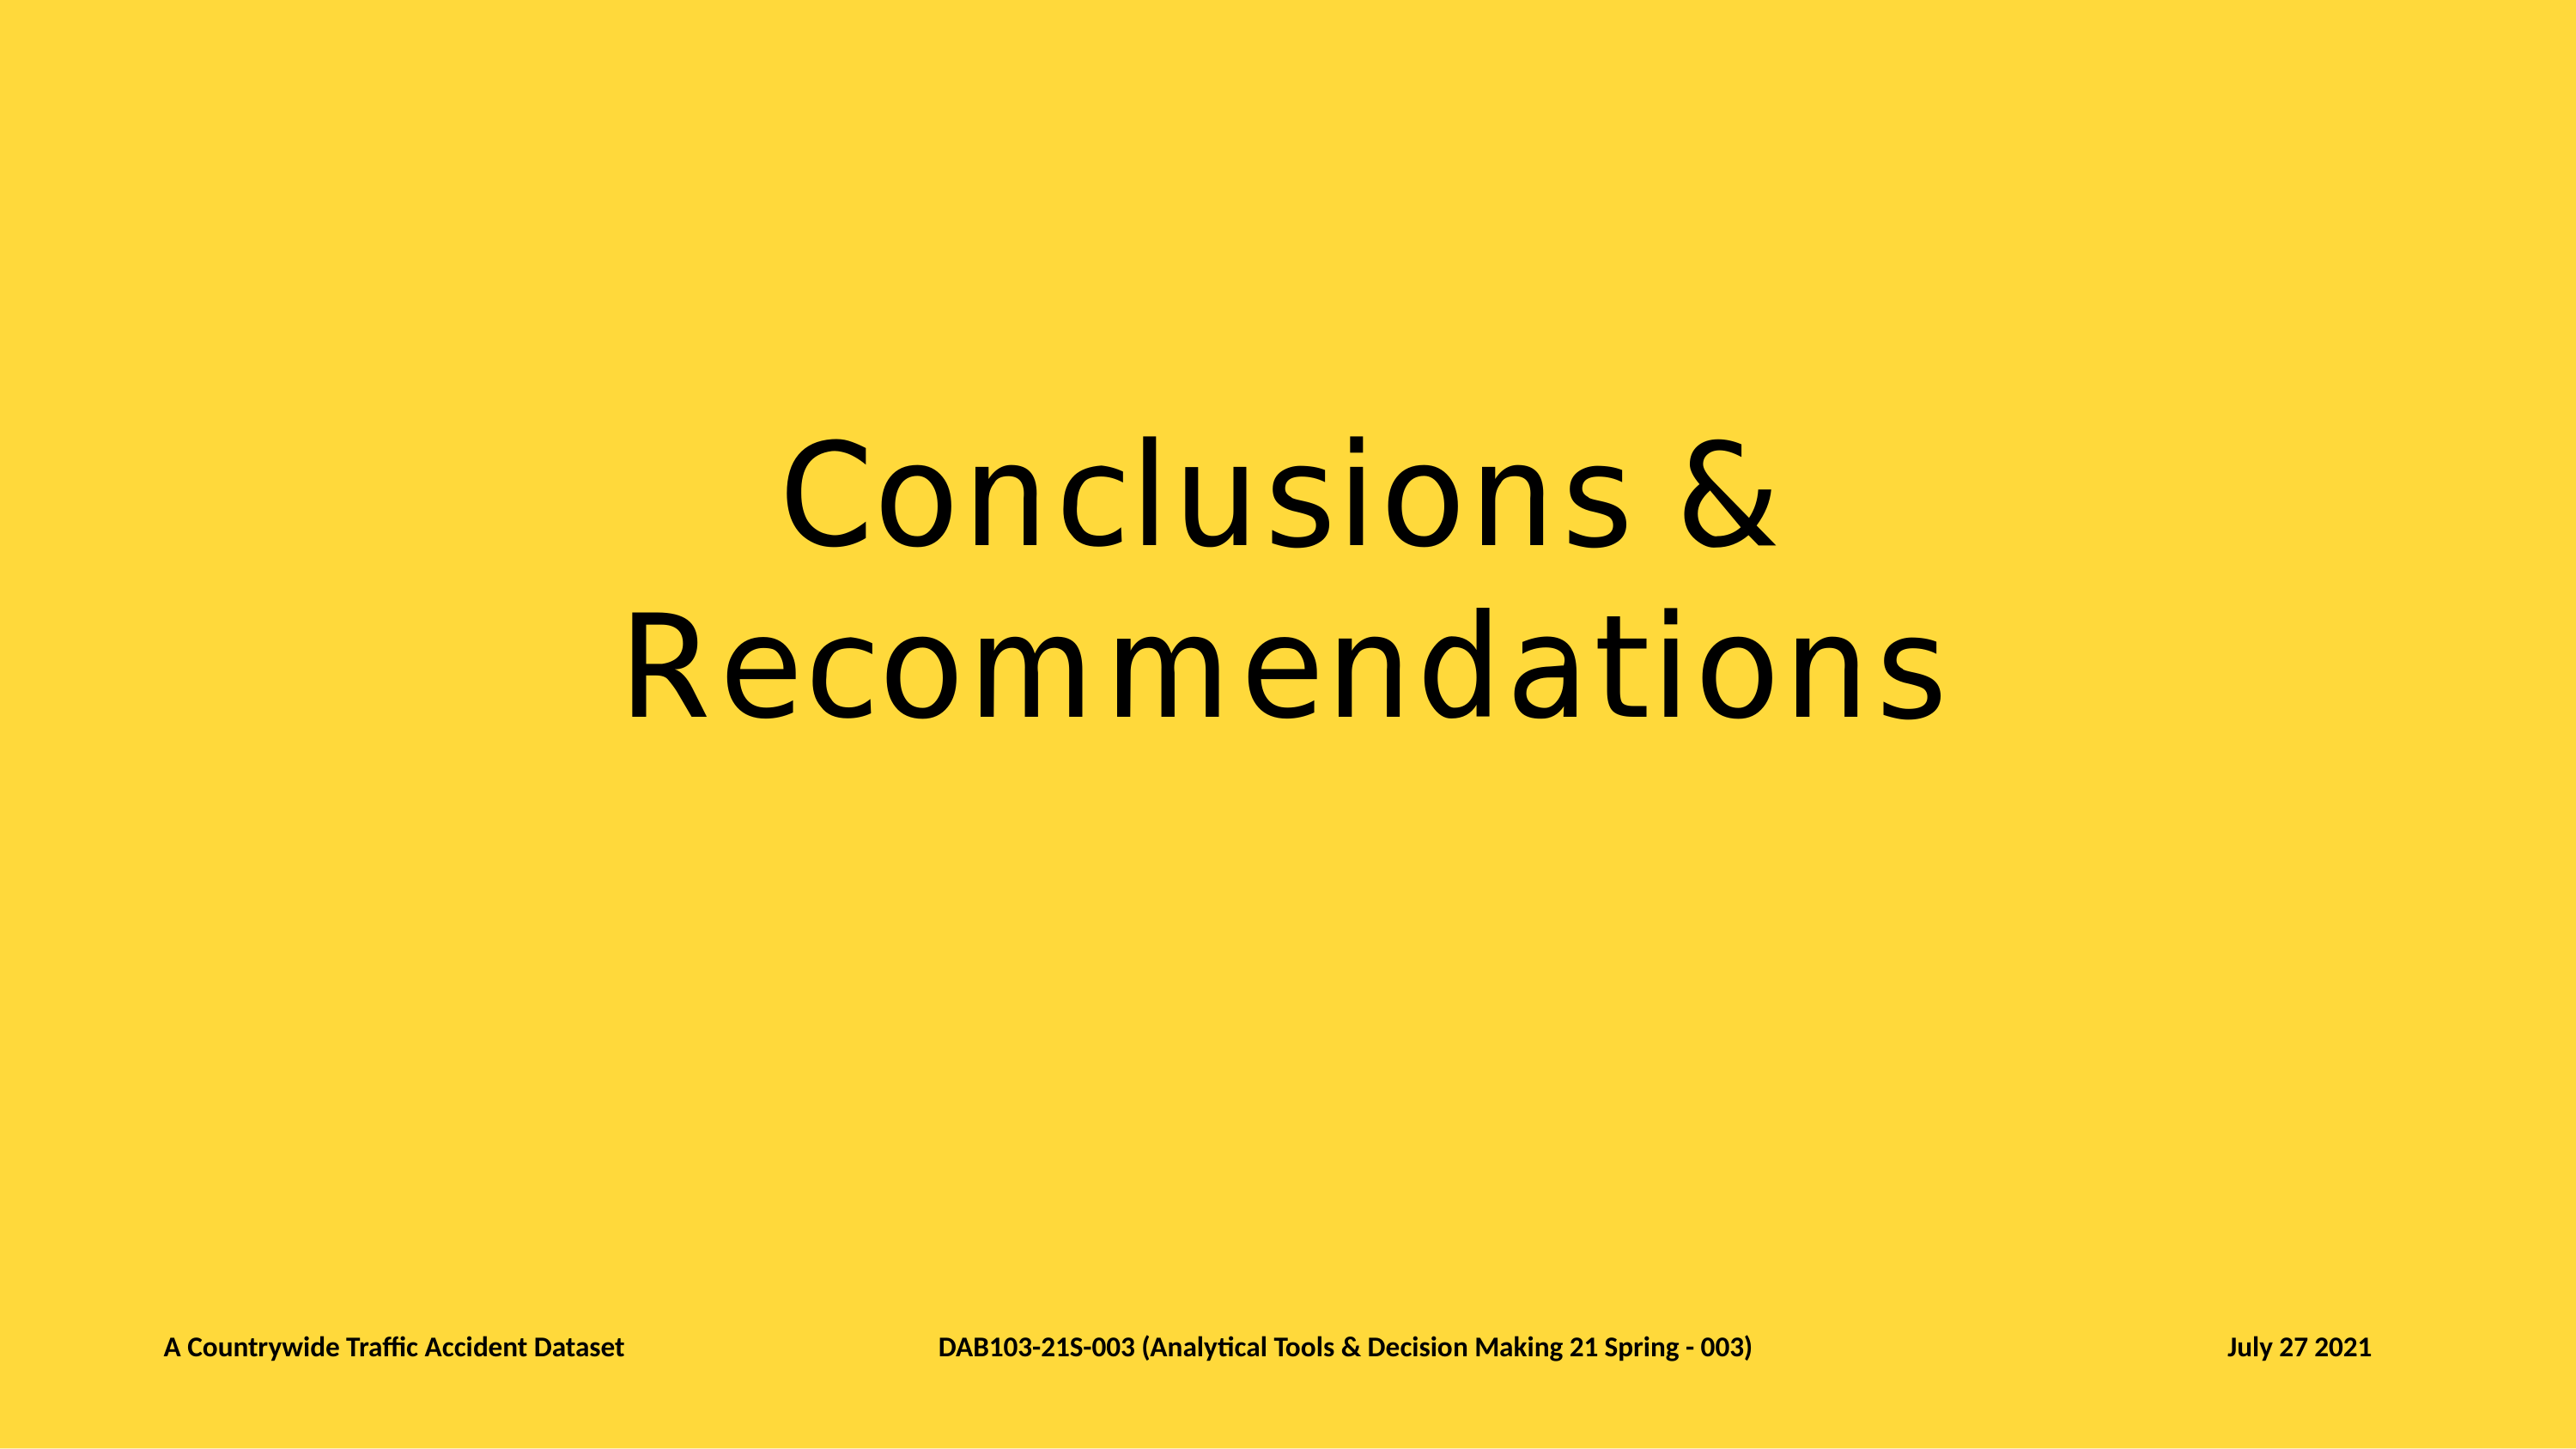

# Conclusions & Recommendations
A Countrywide Traffic Accident Dataset
DAB103-21S-003 (Analytical Tools & Decision Making 21 Spring - 003)
July 27 2021